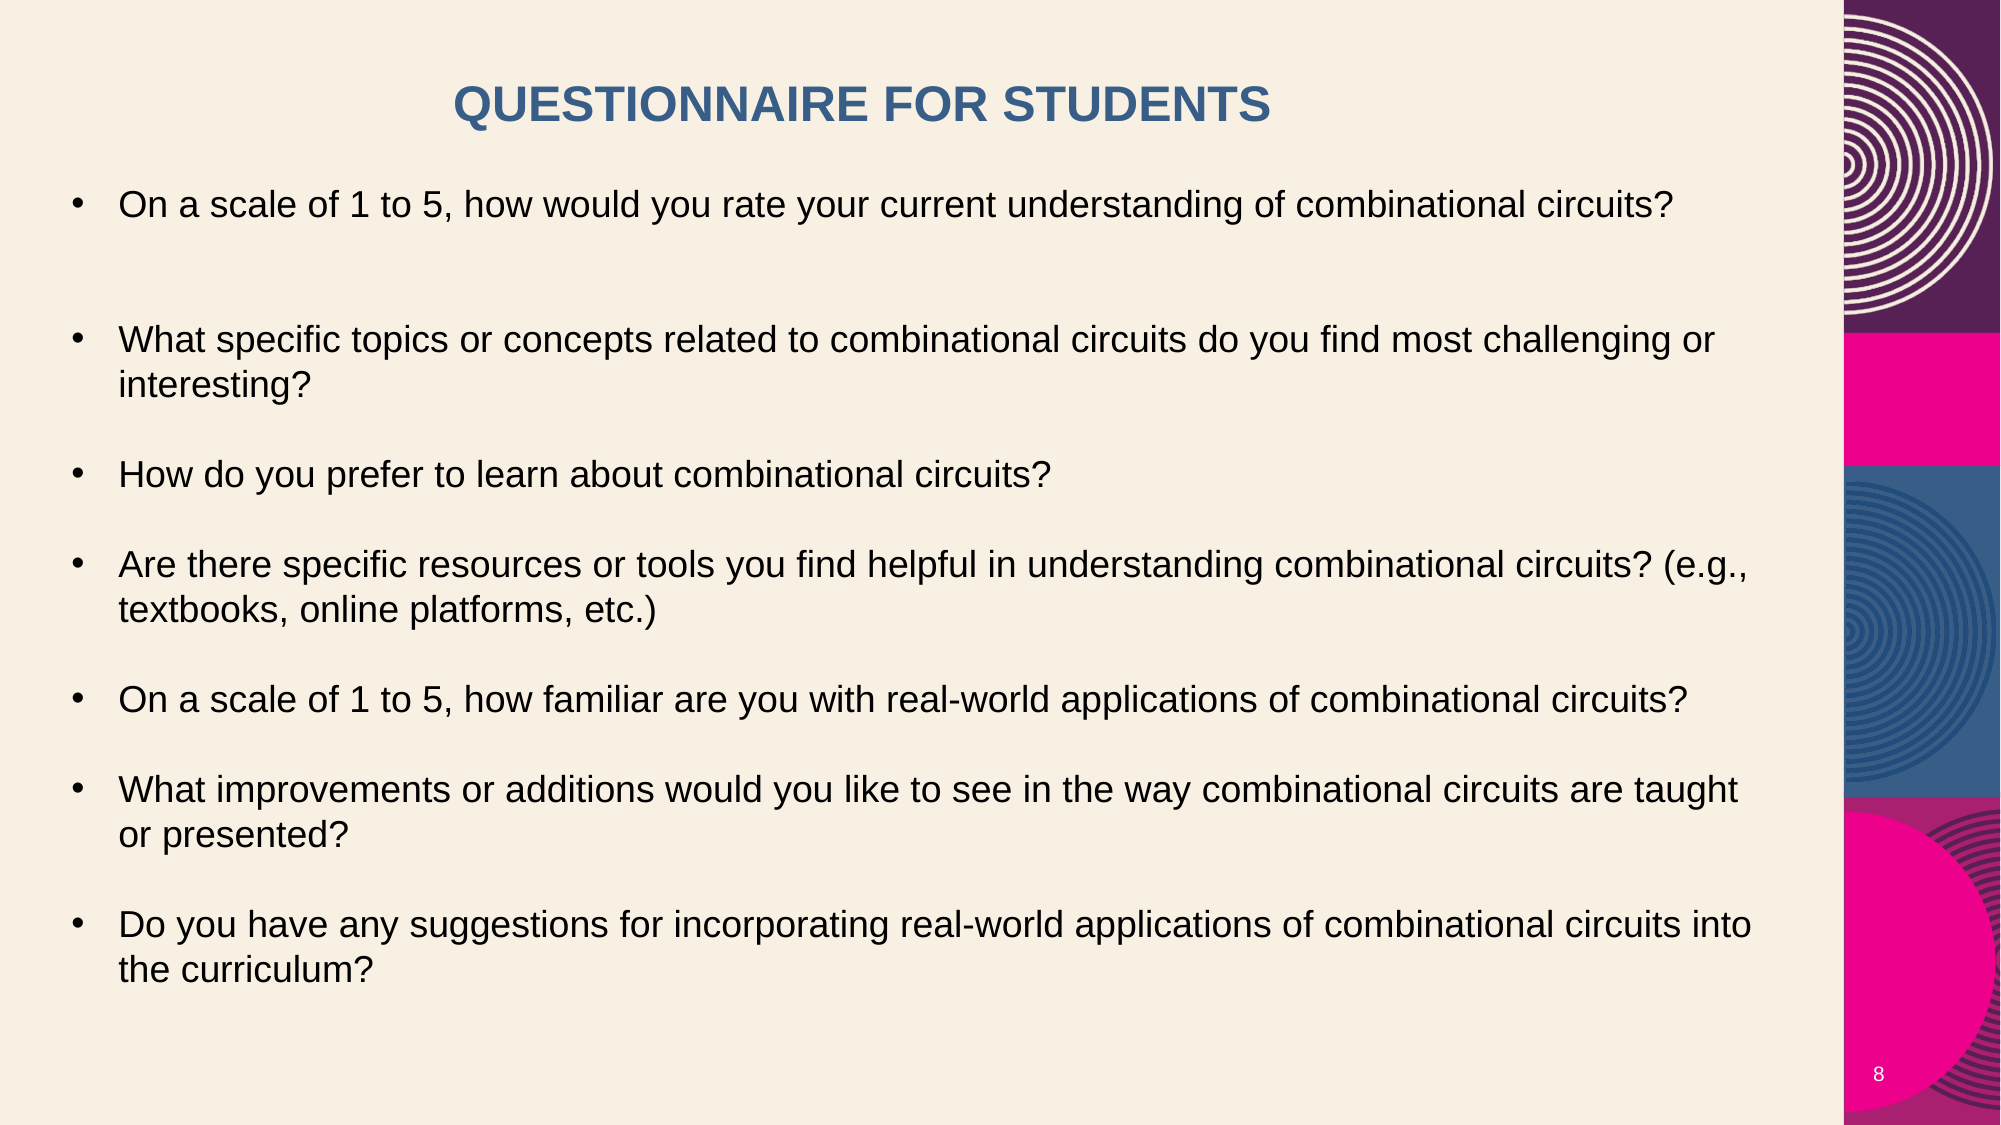

QUESTIONNAIRE FOR STUDENTS
On a scale of 1 to 5, how would you rate your current understanding of combinational circuits?

What specific topics or concepts related to combinational circuits do you find most challenging or interesting?

How do you prefer to learn about combinational circuits?

Are there specific resources or tools you find helpful in understanding combinational circuits? (e.g., textbooks, online platforms, etc.)

On a scale of 1 to 5, how familiar are you with real-world applications of combinational circuits?

What improvements or additions would you like to see in the way combinational circuits are taught or presented?

Do you have any suggestions for incorporating real-world applications of combinational circuits into the curriculum?
8